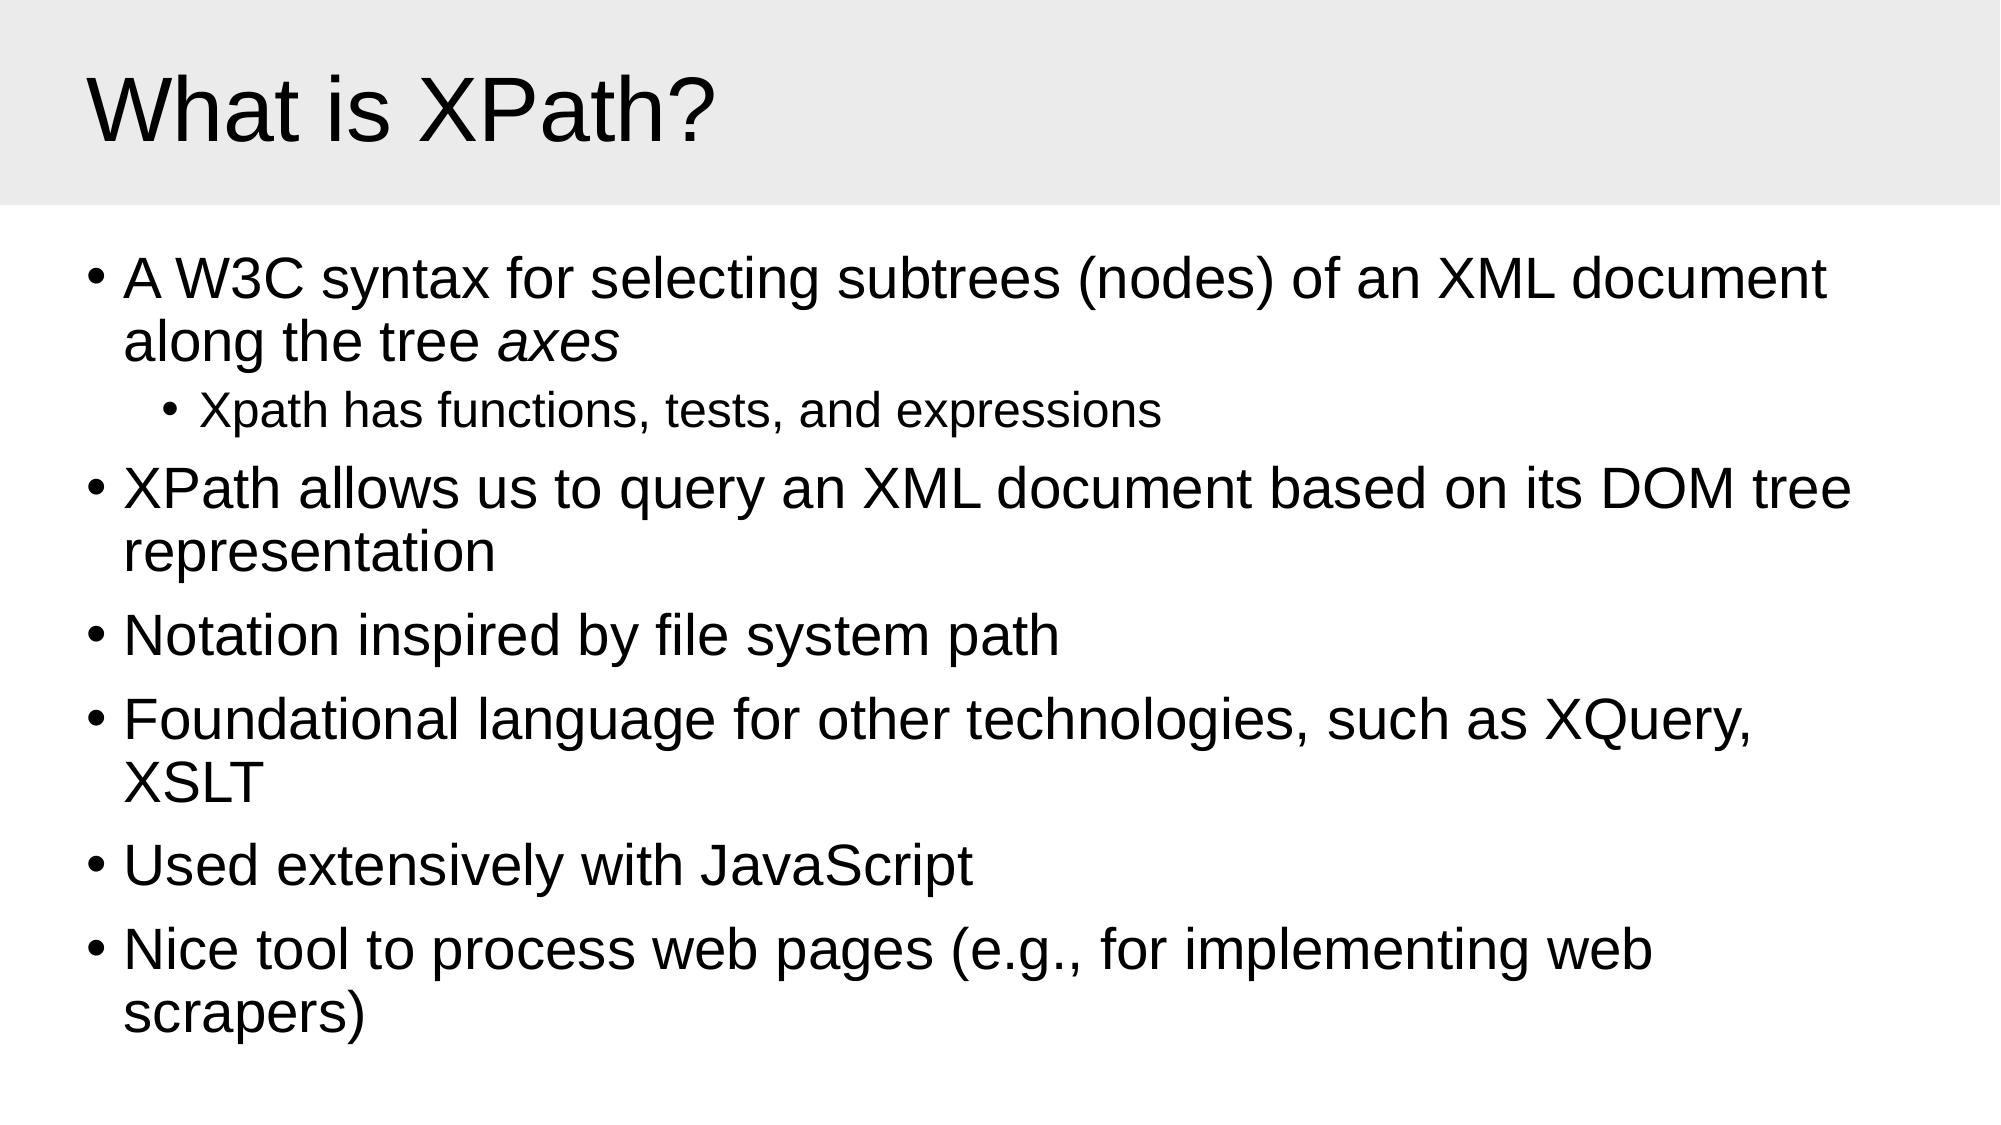

# What is XPath?
A W3C syntax for selecting subtrees (nodes) of an XML document along the tree axes
Xpath has functions, tests, and expressions
XPath allows us to query an XML document based on its DOM tree representation
Notation inspired by file system path
Foundational language for other technologies, such as XQuery, XSLT
Used extensively with JavaScript
Nice tool to process web pages (e.g., for implementing web scrapers)